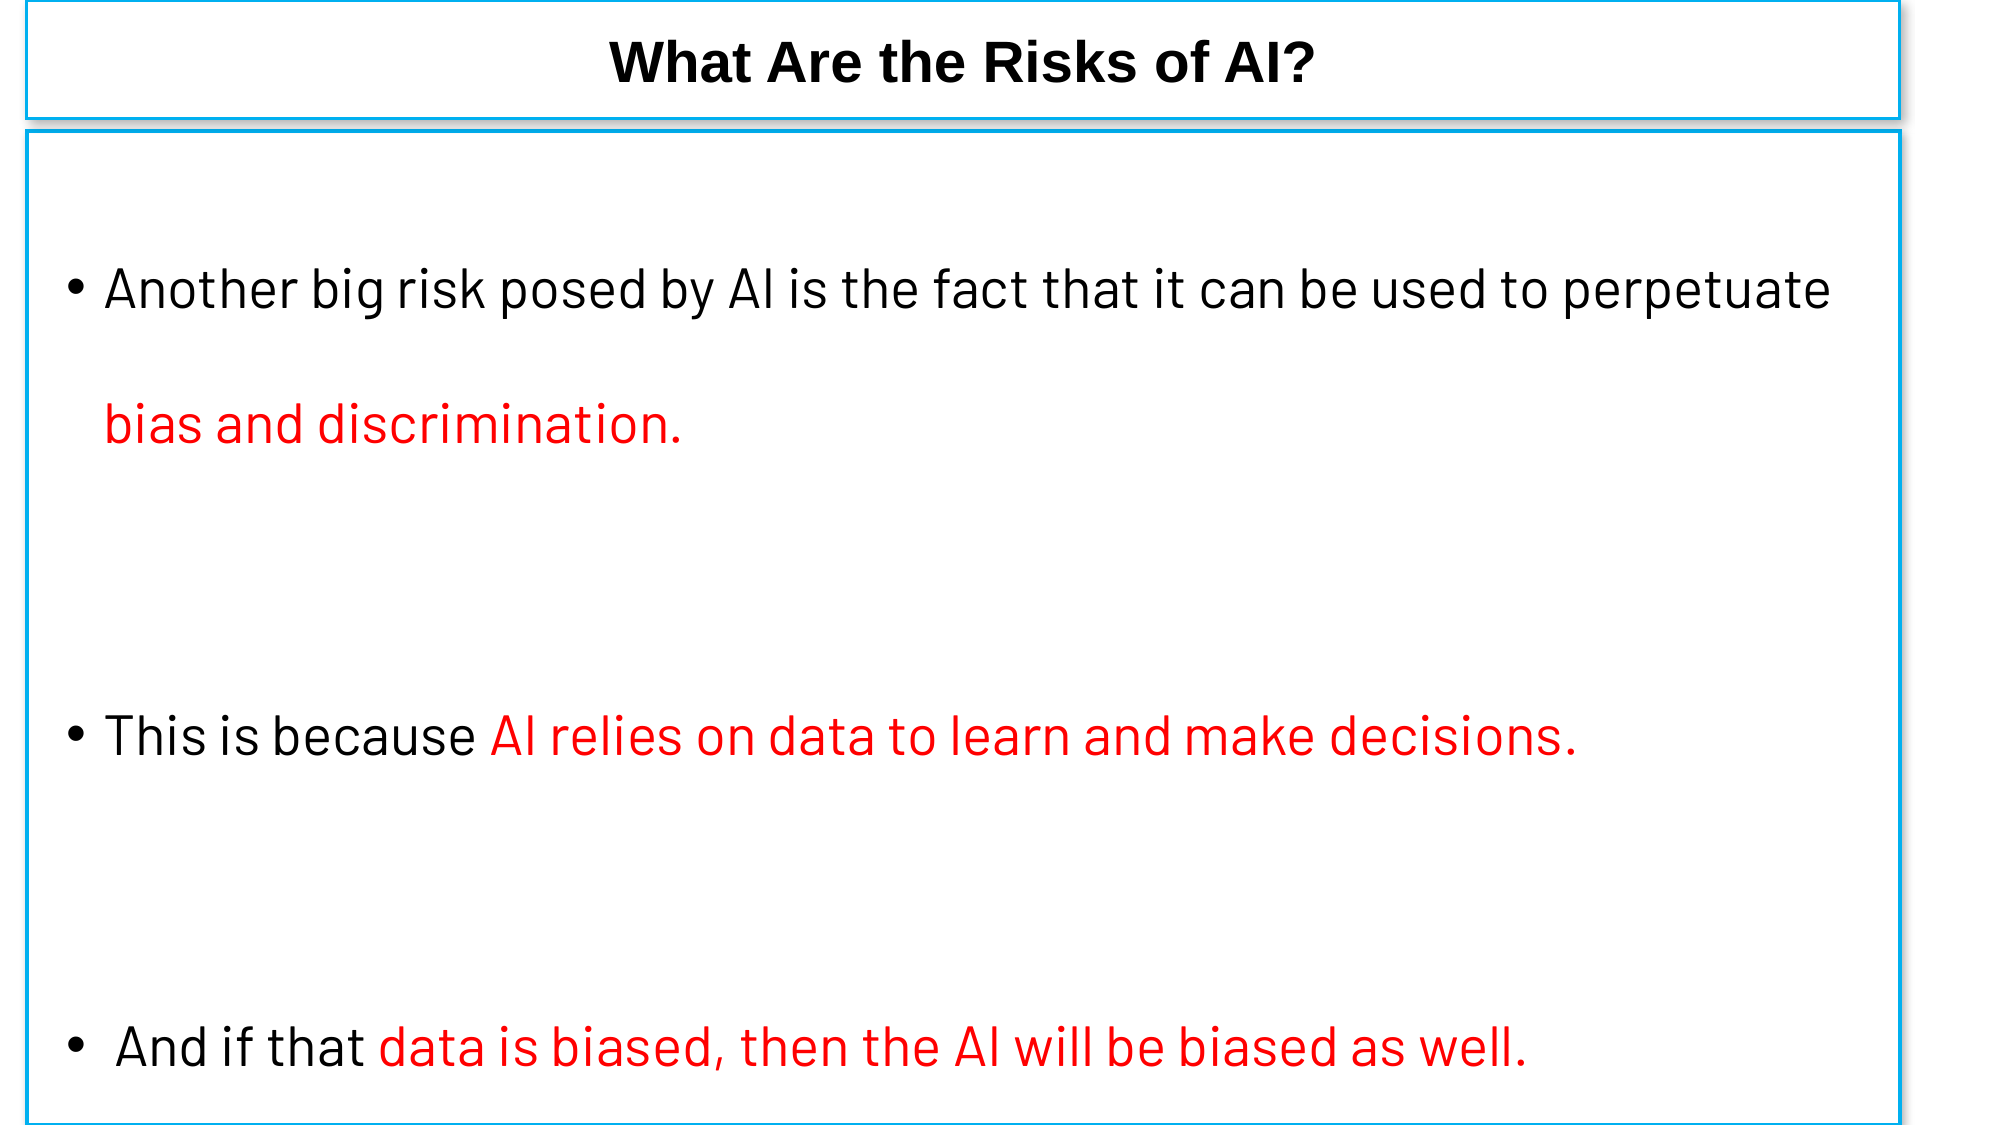

What Are the Risks of AI?

Another big risk posed by AI is the fact that it can be used to perpetuate bias and discrimination.

This is because AI relies on data to learn and make decisions.

 And if that data is biased, then the AI will be biased as well.